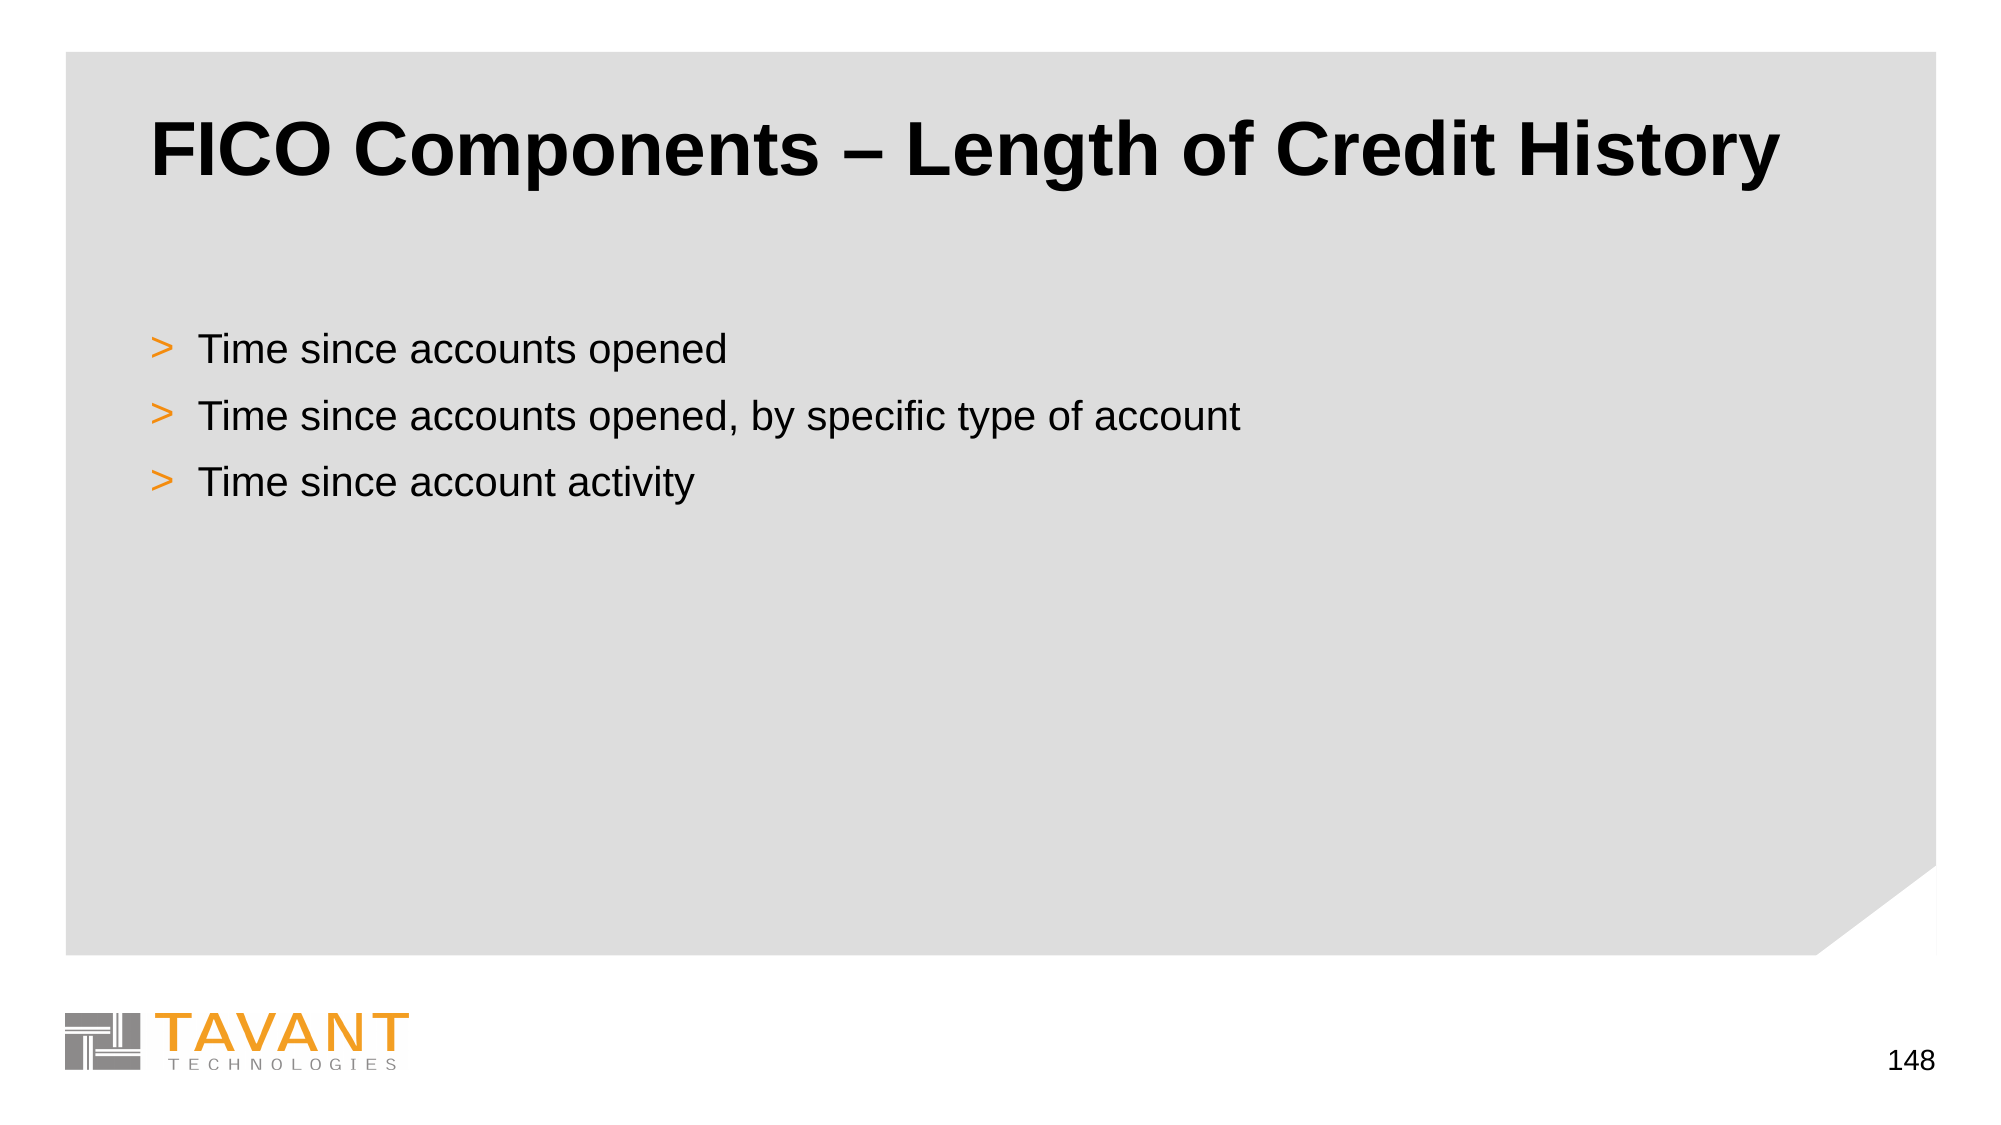

# FICO Components – Length of Credit History

Time since accounts opened
Time since accounts opened, by specific type of account
Time since account activity
148